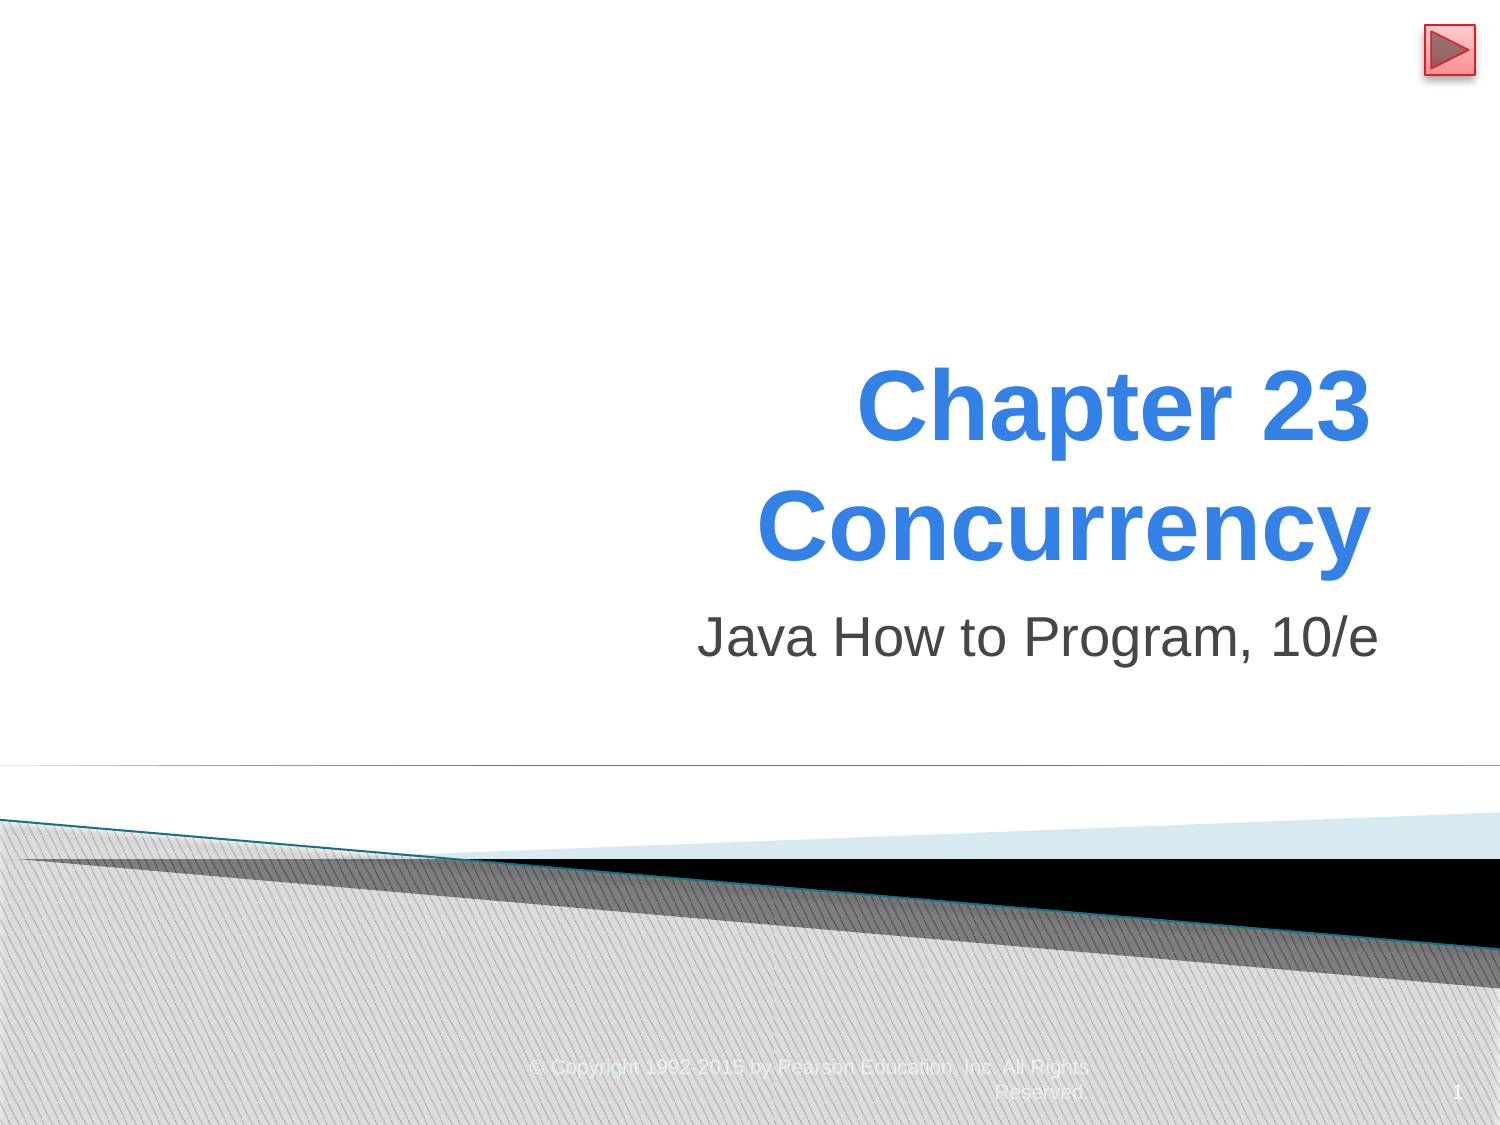

# Chapter 23 Concurrency
Java How to Program, 10/e
© Copyright 1992-2015 by Pearson Education, Inc. All Rights Reserved.
1